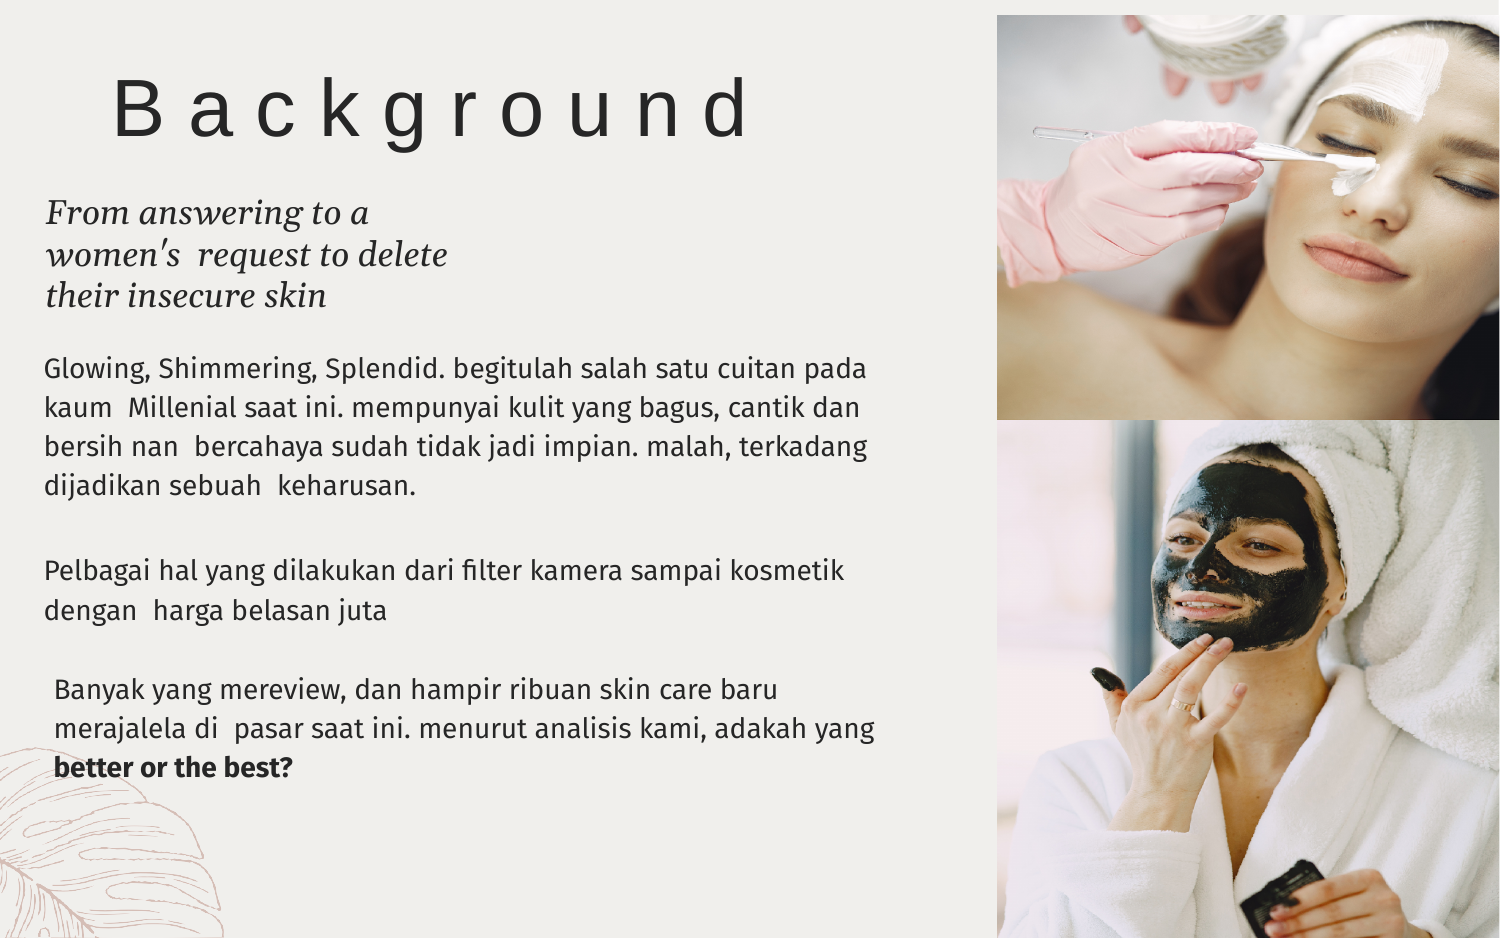

# B a c k g r o u n d
From answering to a women's  request to delete their insecure skin
Glowing, Shimmering, Splendid. begitulah salah satu cuitan pada kaum  Millenial saat ini. mempunyai kulit yang bagus, cantik dan bersih nan  bercahaya sudah tidak jadi impian. malah, terkadang dijadikan sebuah  keharusan.

Pelbagai hal yang dilakukan dari filter kamera sampai kosmetik dengan  harga belasan juta

Banyak yang mereview, dan hampir ribuan skin care baru merajalela di  pasar saat ini. menurut analisis kami, adakah yang better or the best?